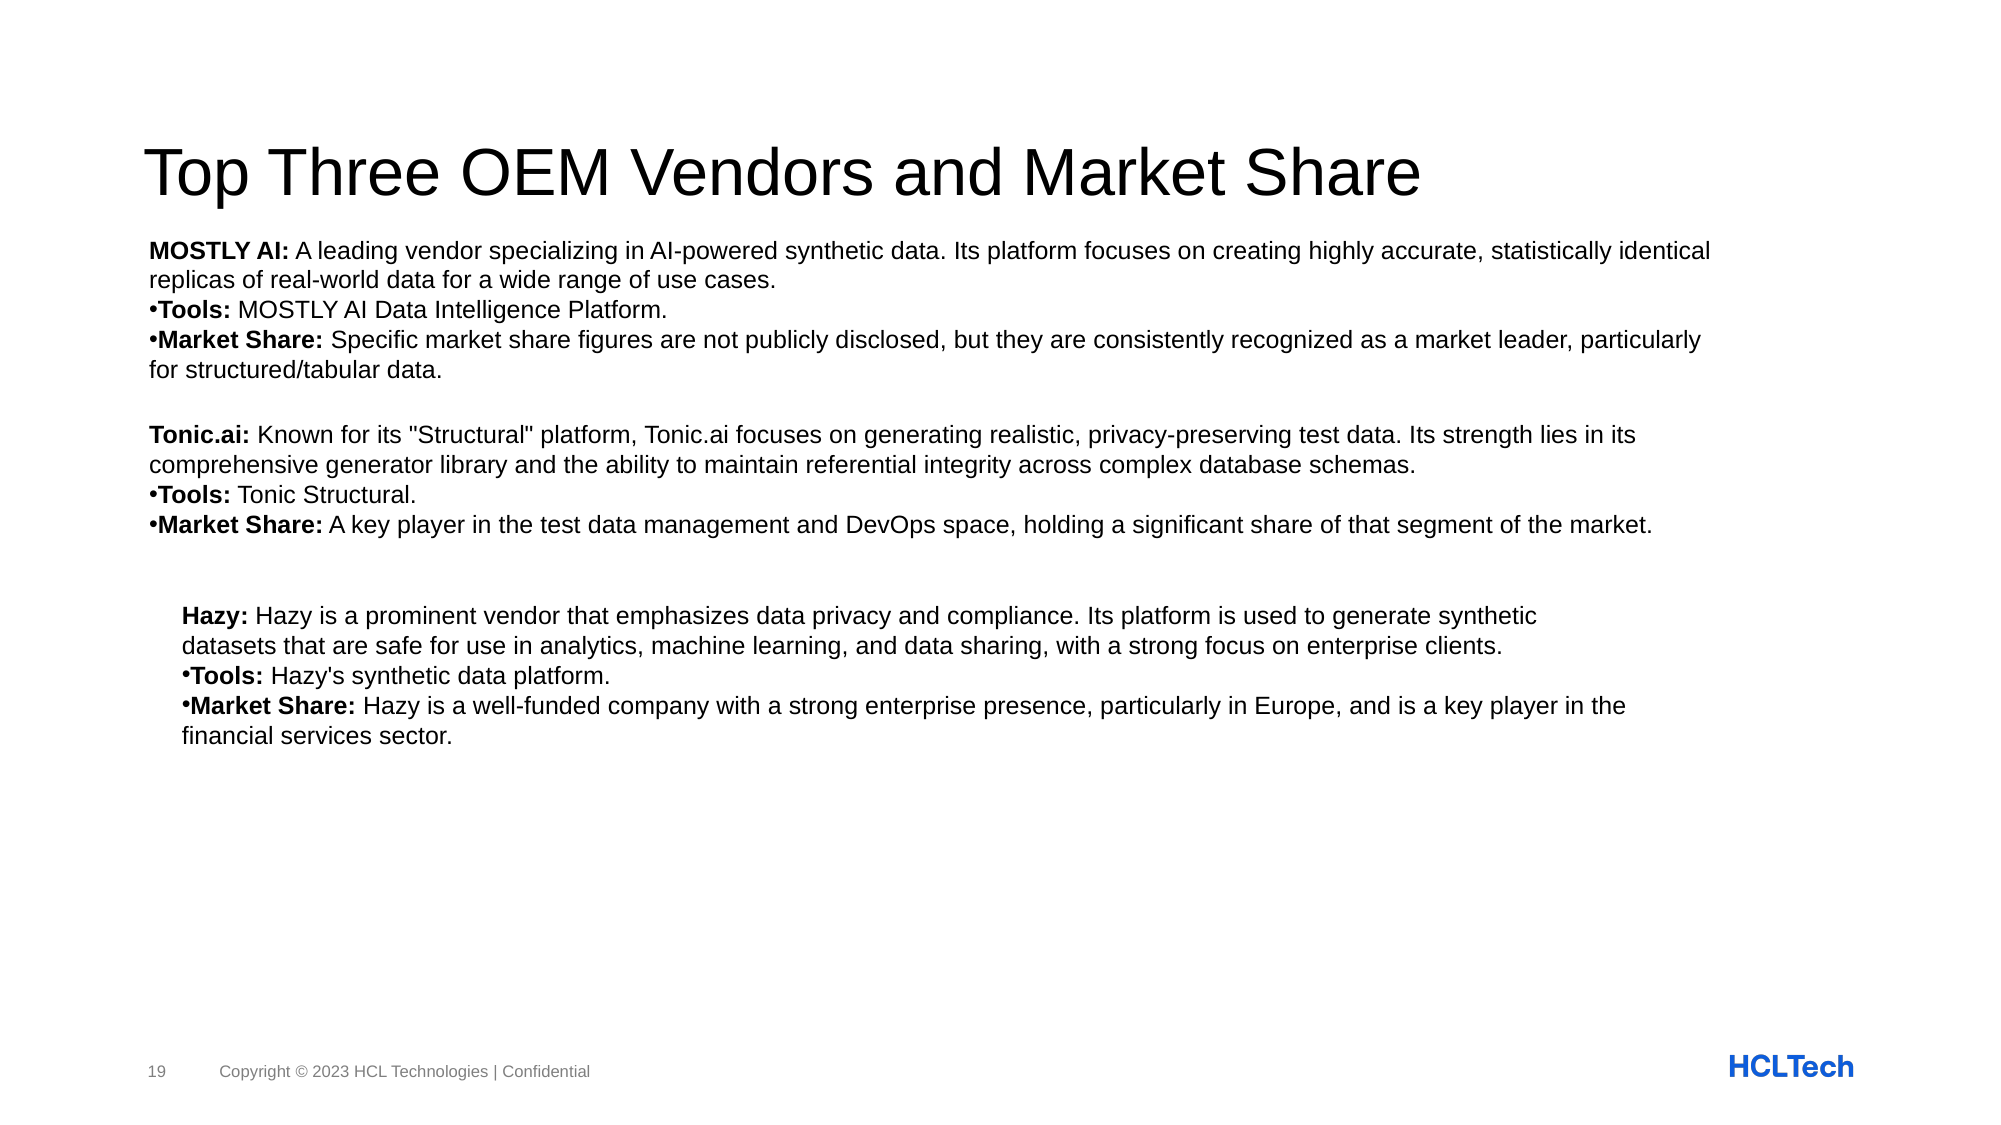

# Top Three OEM Vendors and Market Share
MOSTLY AI: A leading vendor specializing in AI-powered synthetic data. Its platform focuses on creating highly accurate, statistically identical replicas of real-world data for a wide range of use cases.
Tools: MOSTLY AI Data Intelligence Platform.
Market Share: Specific market share figures are not publicly disclosed, but they are consistently recognized as a market leader, particularly for structured/tabular data.
Tonic.ai: Known for its "Structural" platform, Tonic.ai focuses on generating realistic, privacy-preserving test data. Its strength lies in its comprehensive generator library and the ability to maintain referential integrity across complex database schemas.
Tools: Tonic Structural.
Market Share: A key player in the test data management and DevOps space, holding a significant share of that segment of the market.
Hazy: Hazy is a prominent vendor that emphasizes data privacy and compliance. Its platform is used to generate synthetic datasets that are safe for use in analytics, machine learning, and data sharing, with a strong focus on enterprise clients.
Tools: Hazy's synthetic data platform.
Market Share: Hazy is a well-funded company with a strong enterprise presence, particularly in Europe, and is a key player in the financial services sector.
19
Copyright © 2023 HCL Technologies | Confidential